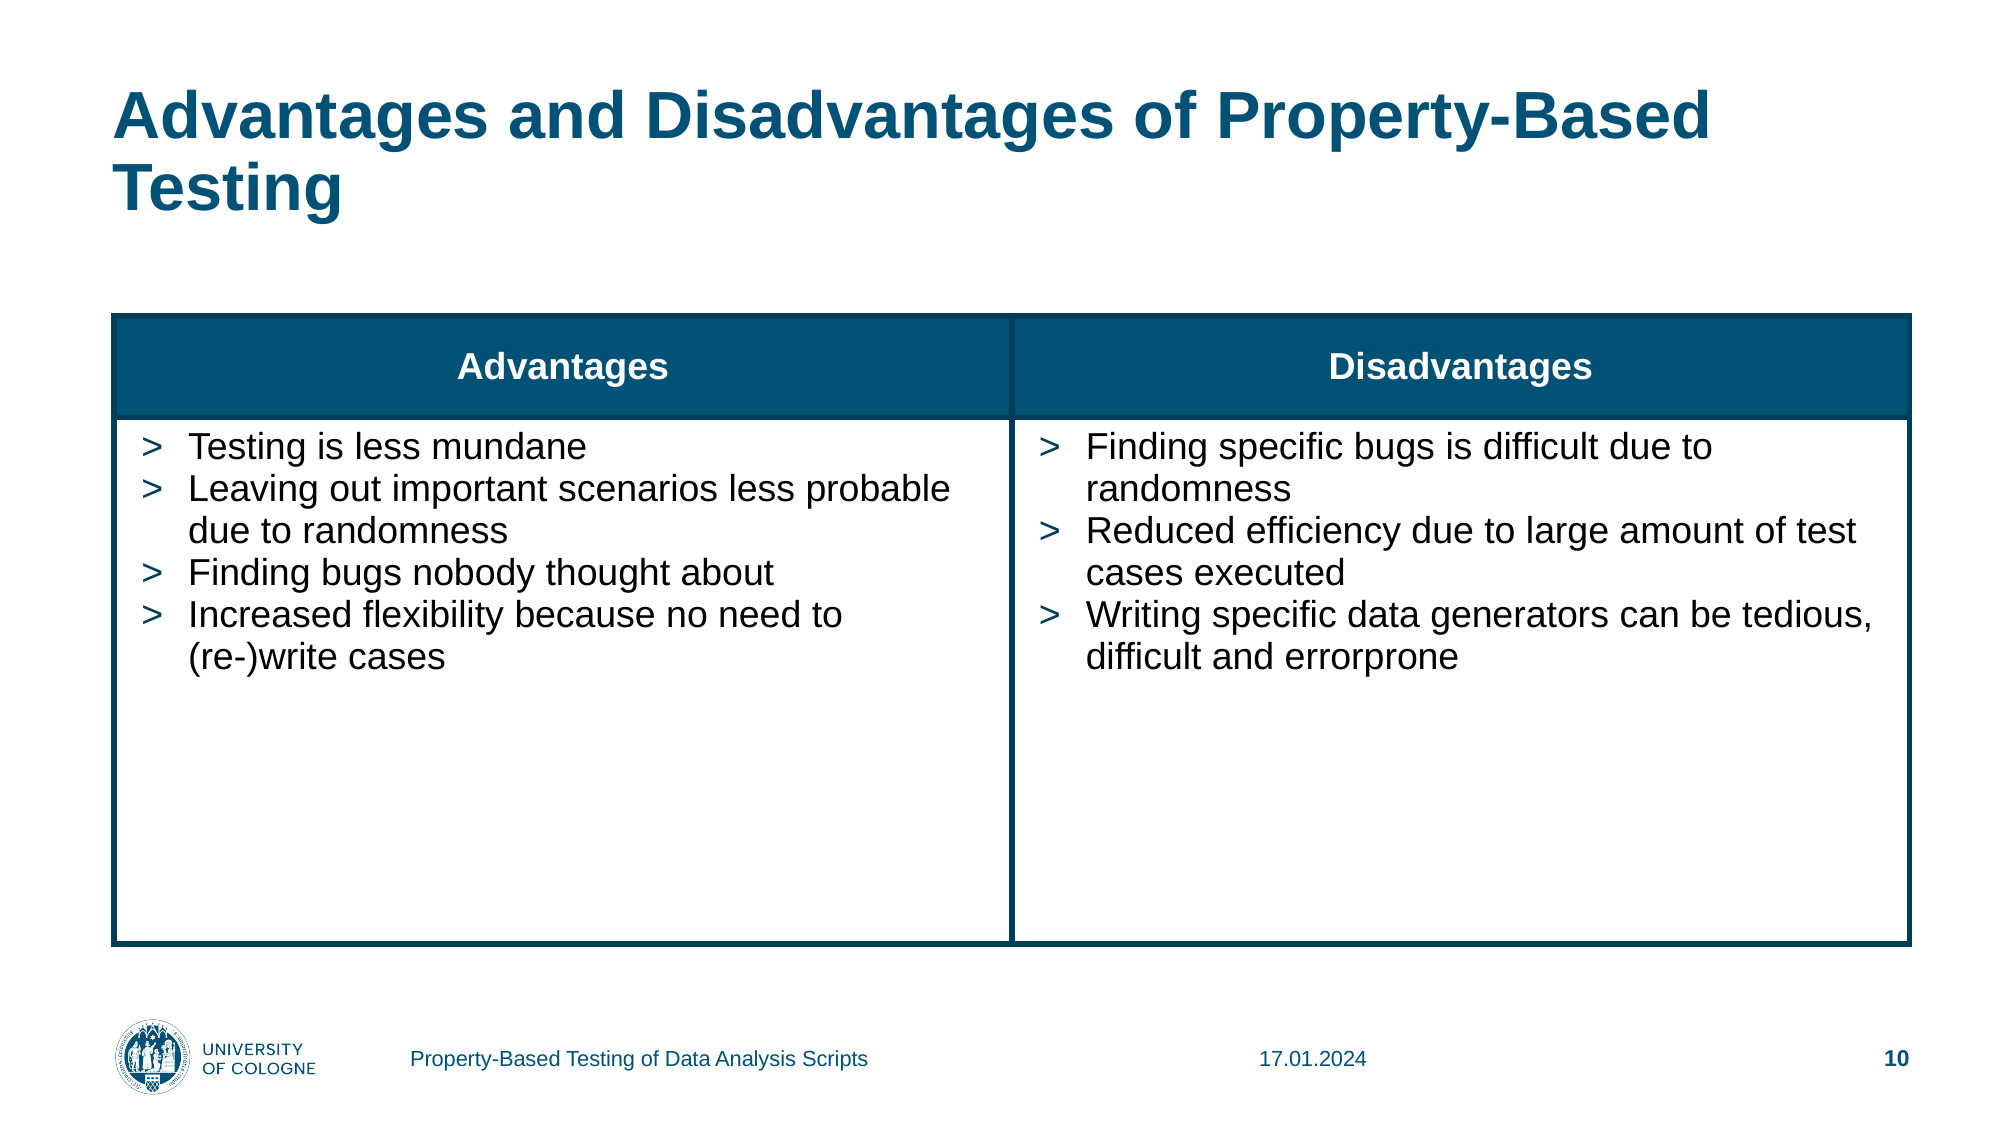

# Advantages and Disadvantages of Property-Based Testing
| Advantages | Disadvantages |
| --- | --- |
| Testing is less mundane Leaving out important scenarios less probable due to randomness Finding bugs nobody thought about Increased flexibility because no need to (re-)write cases | Finding specific bugs is difficult due to randomness Reduced efficiency due to large amount of test cases executed Writing specific data generators can be tedious, difficult and errorprone |
Property-Based Testing of Data Analysis Scripts
17.01.2024
10